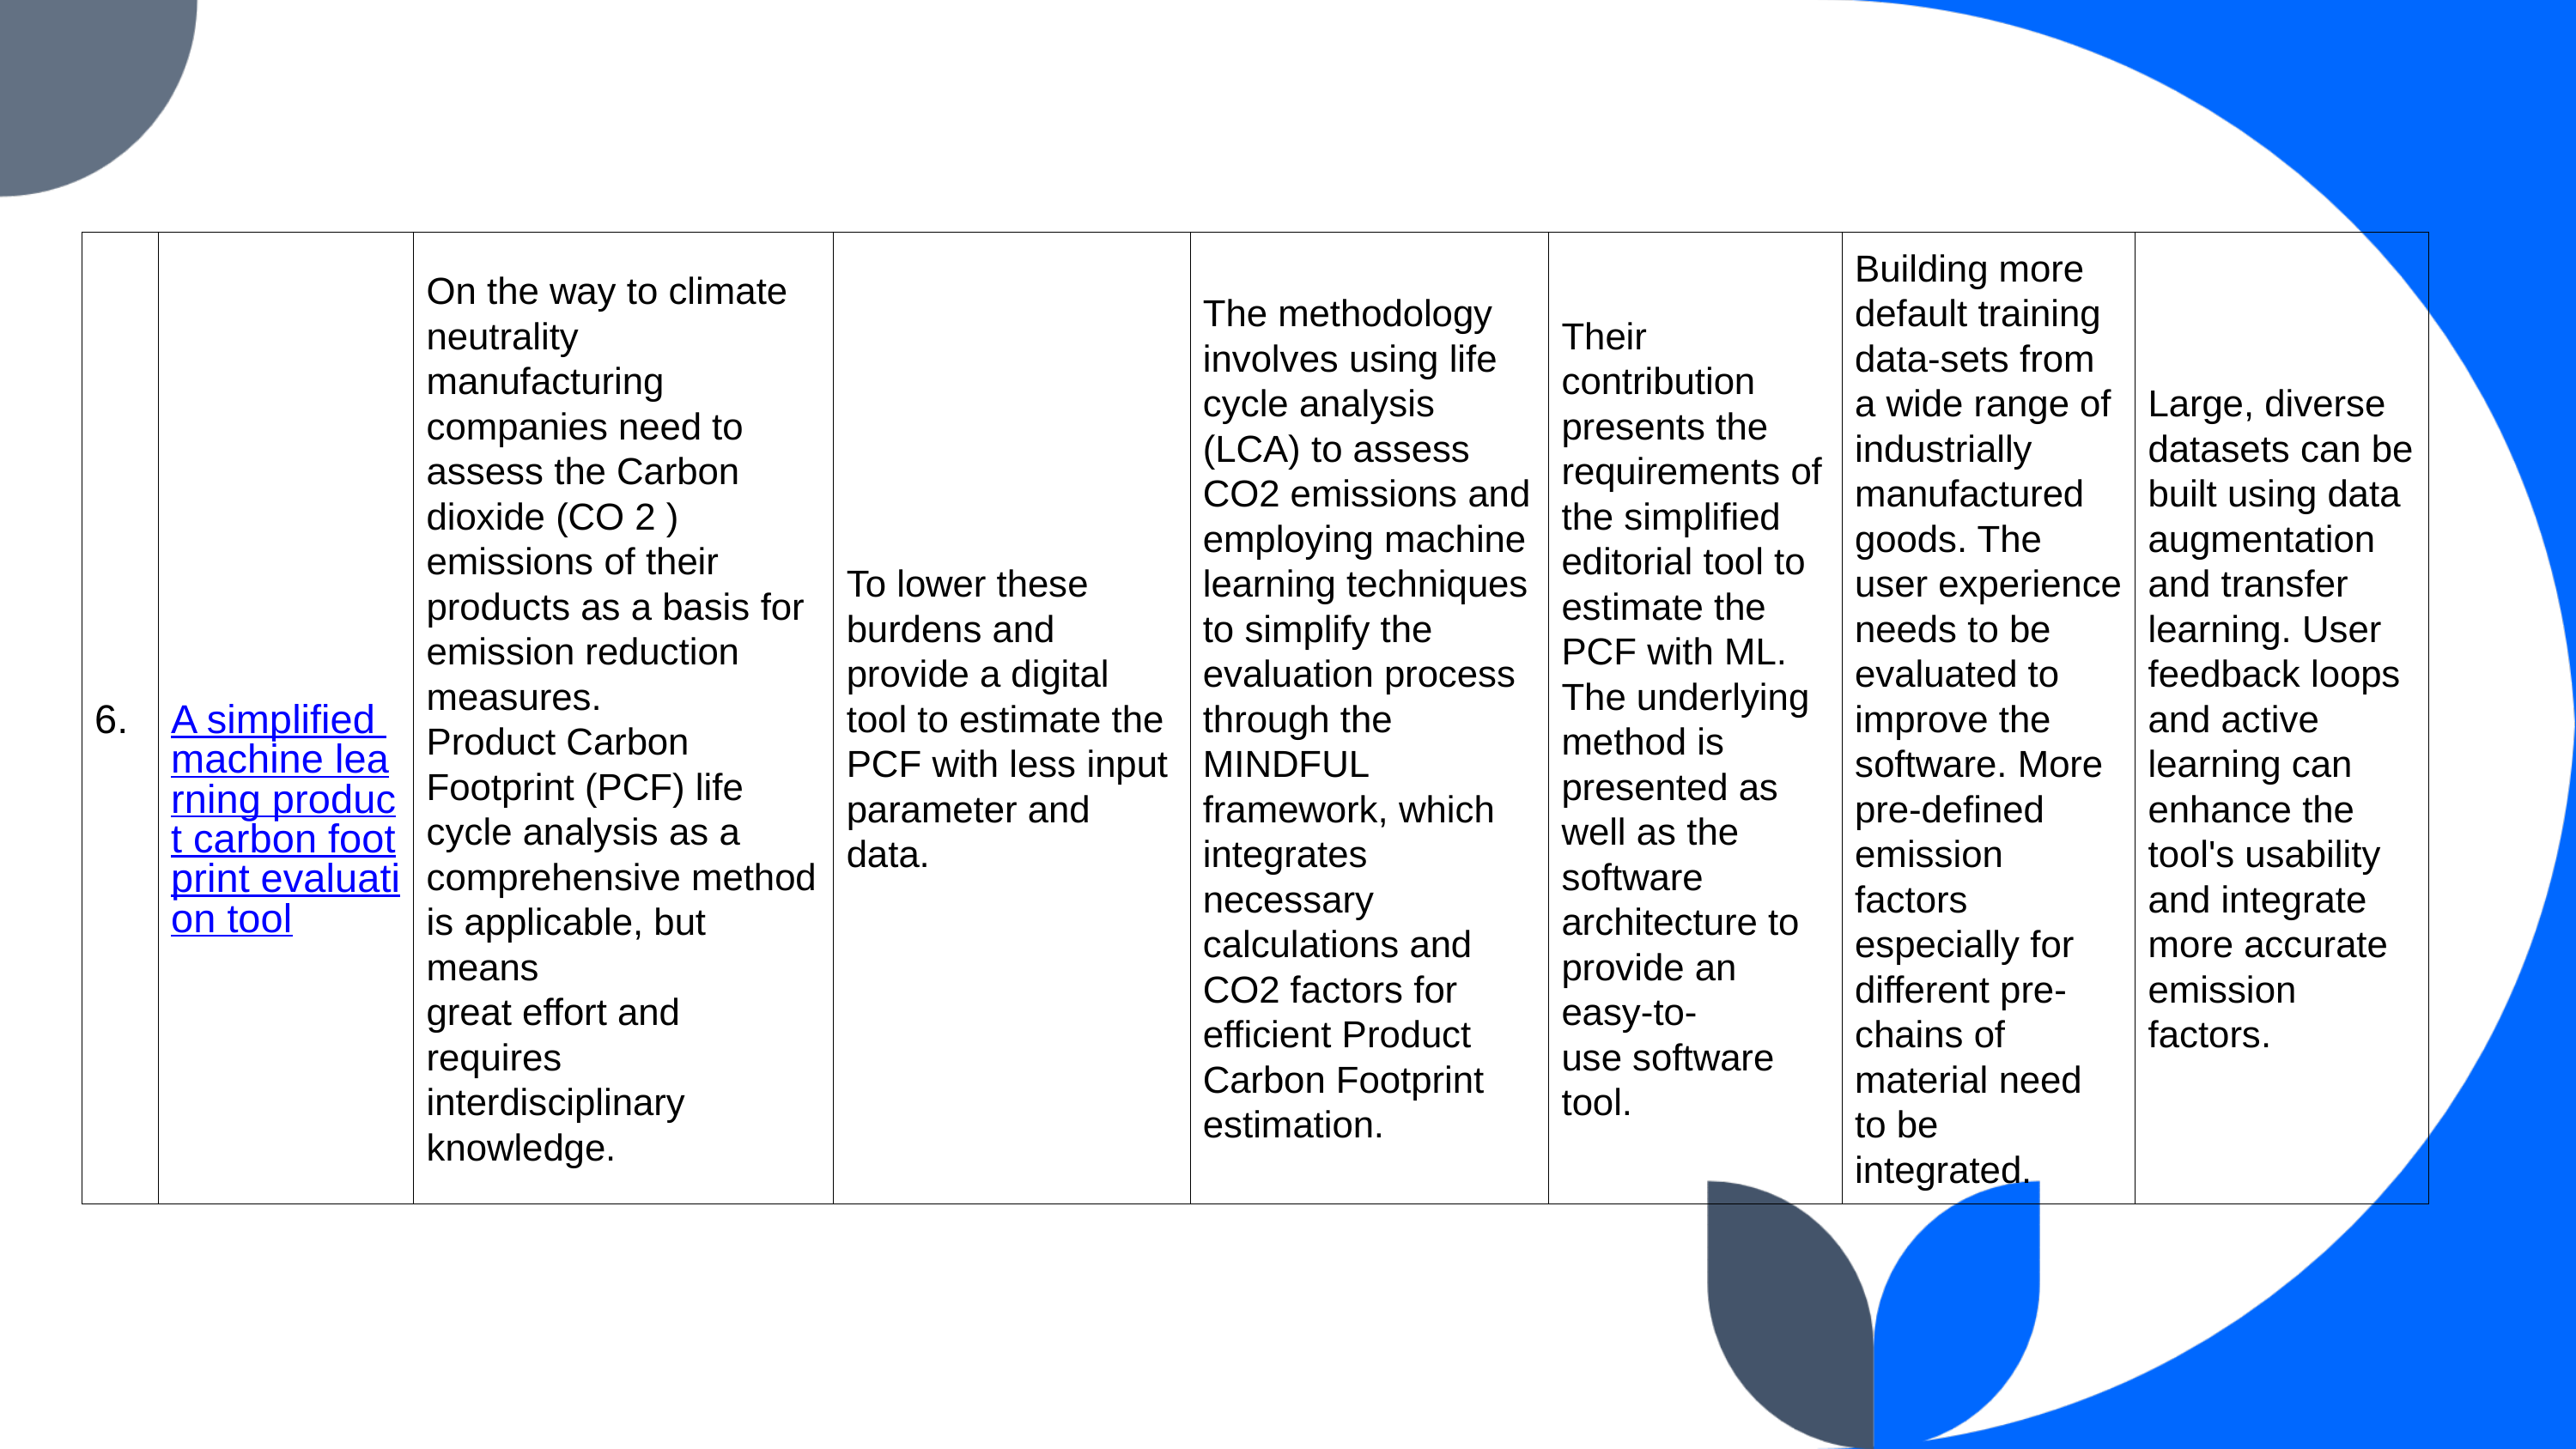

| 6. | A simplified machine learning product carbon footprint evaluation tool | On the way to climate neutrality manufacturing companies need to assess the Carbon dioxide (CO 2 ) emissions of their products as a basis for emission reduction measures. Product Carbon Footprint (PCF) life cycle analysis as a comprehensive method is applicable, but means great effort and requires interdisciplinary knowledge. | To lower these burdens and provide a digital tool to estimate the PCF with less input parameter and data. | The methodology involves using life cycle analysis (LCA) to assess CO2 emissions and employing machine learning techniques to simplify the evaluation process through the MINDFUL framework, which integrates necessary calculations and CO2 factors for efficient Product Carbon Footprint estimation. | Their contribution presents the requirements of the simplified editorial tool to estimate the PCF with ML. The underlying method is presented as well as the software architecture to provide an easy-to- use software tool. | Building more default training data-sets from a wide range of industrially manufactured goods. The user experience needs to be evaluated to improve the software. More pre-defined emission factors especially for different pre-chains of material need to be integrated. | Large, diverse datasets can be built using data augmentation and transfer learning. User feedback loops and active learning can enhance the tool's usability and integrate more accurate emission factors. |
| --- | --- | --- | --- | --- | --- | --- | --- |